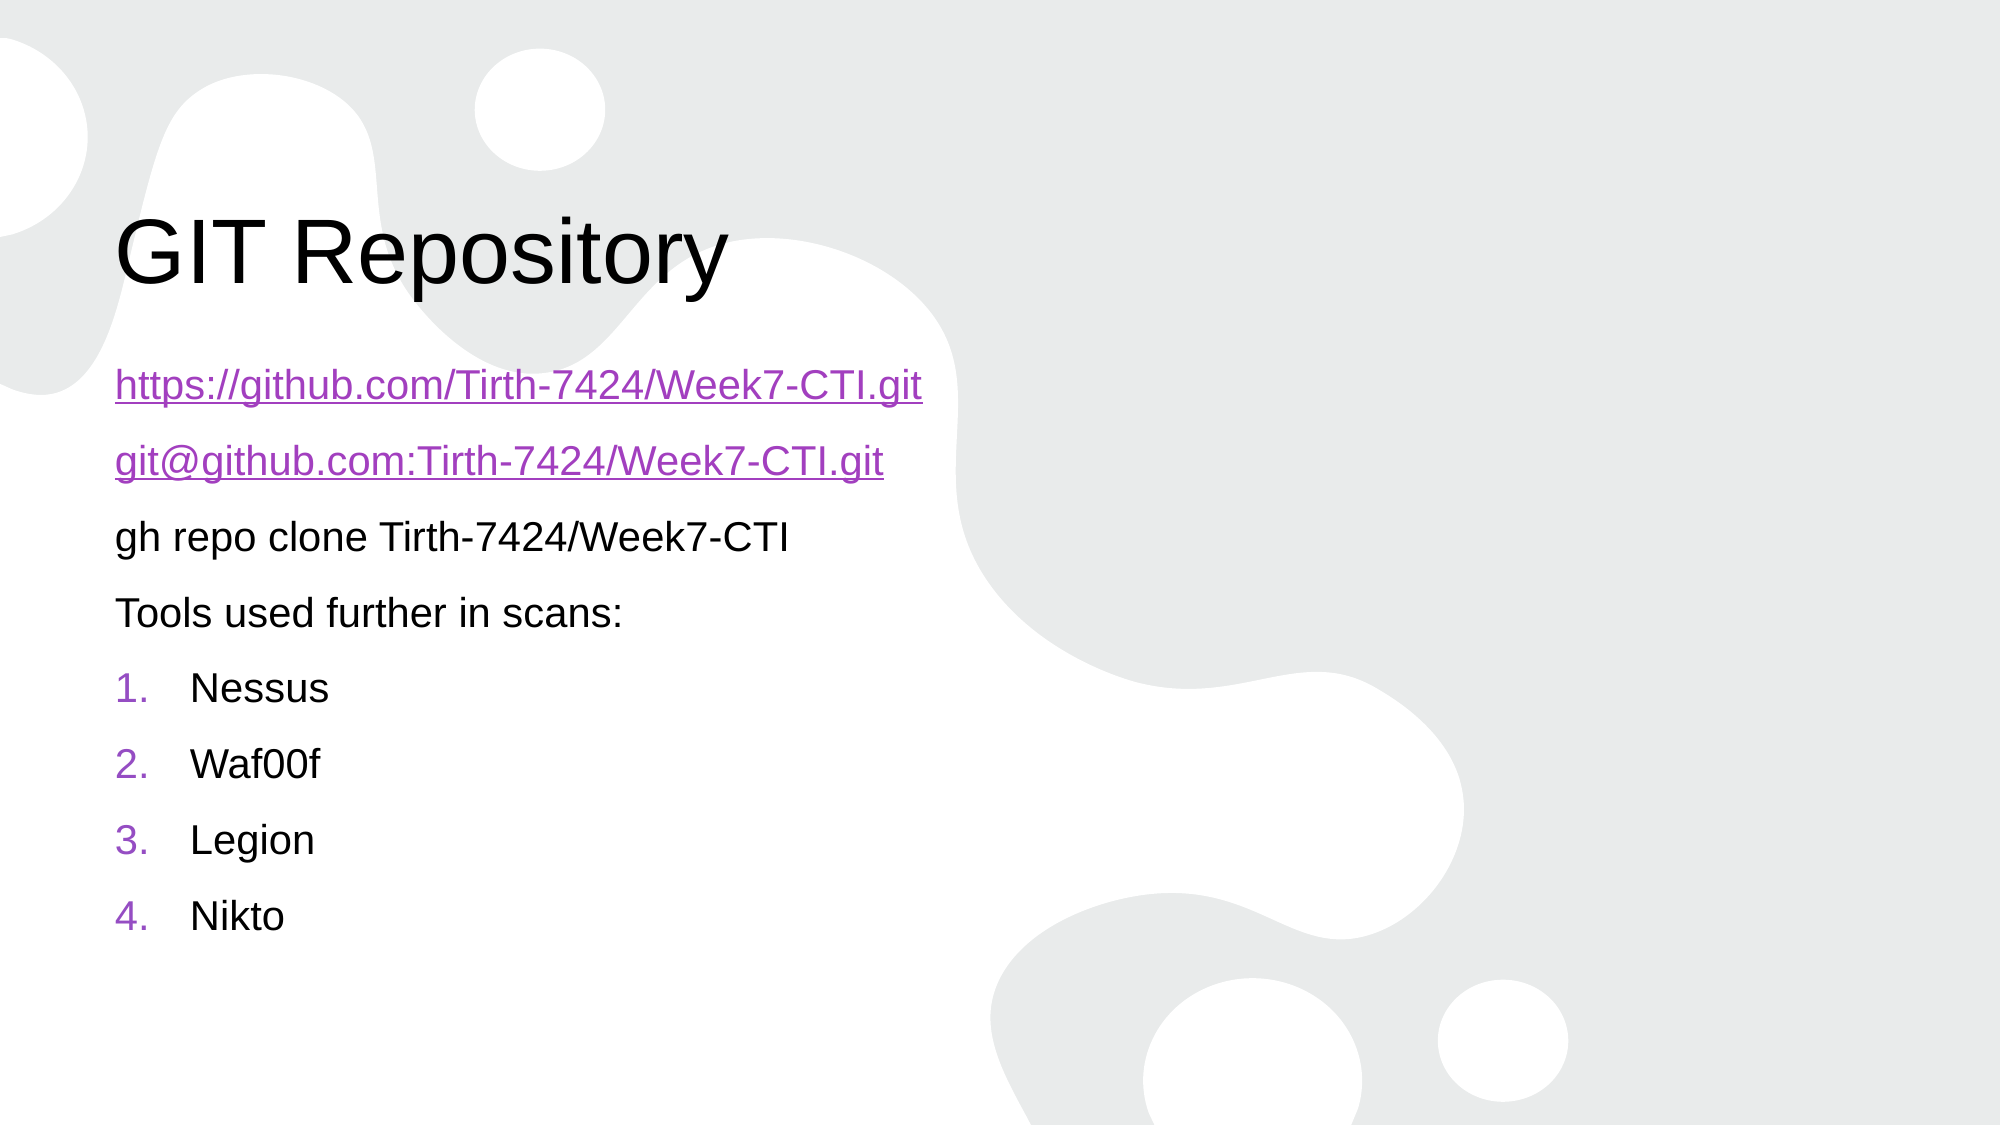

# GIT Repository
https://github.com/Tirth-7424/Week7-CTI.git
git@github.com:Tirth-7424/Week7-CTI.git
gh repo clone Tirth-7424/Week7-CTI
Tools used further in scans:
Nessus
Waf00f
Legion
Nikto